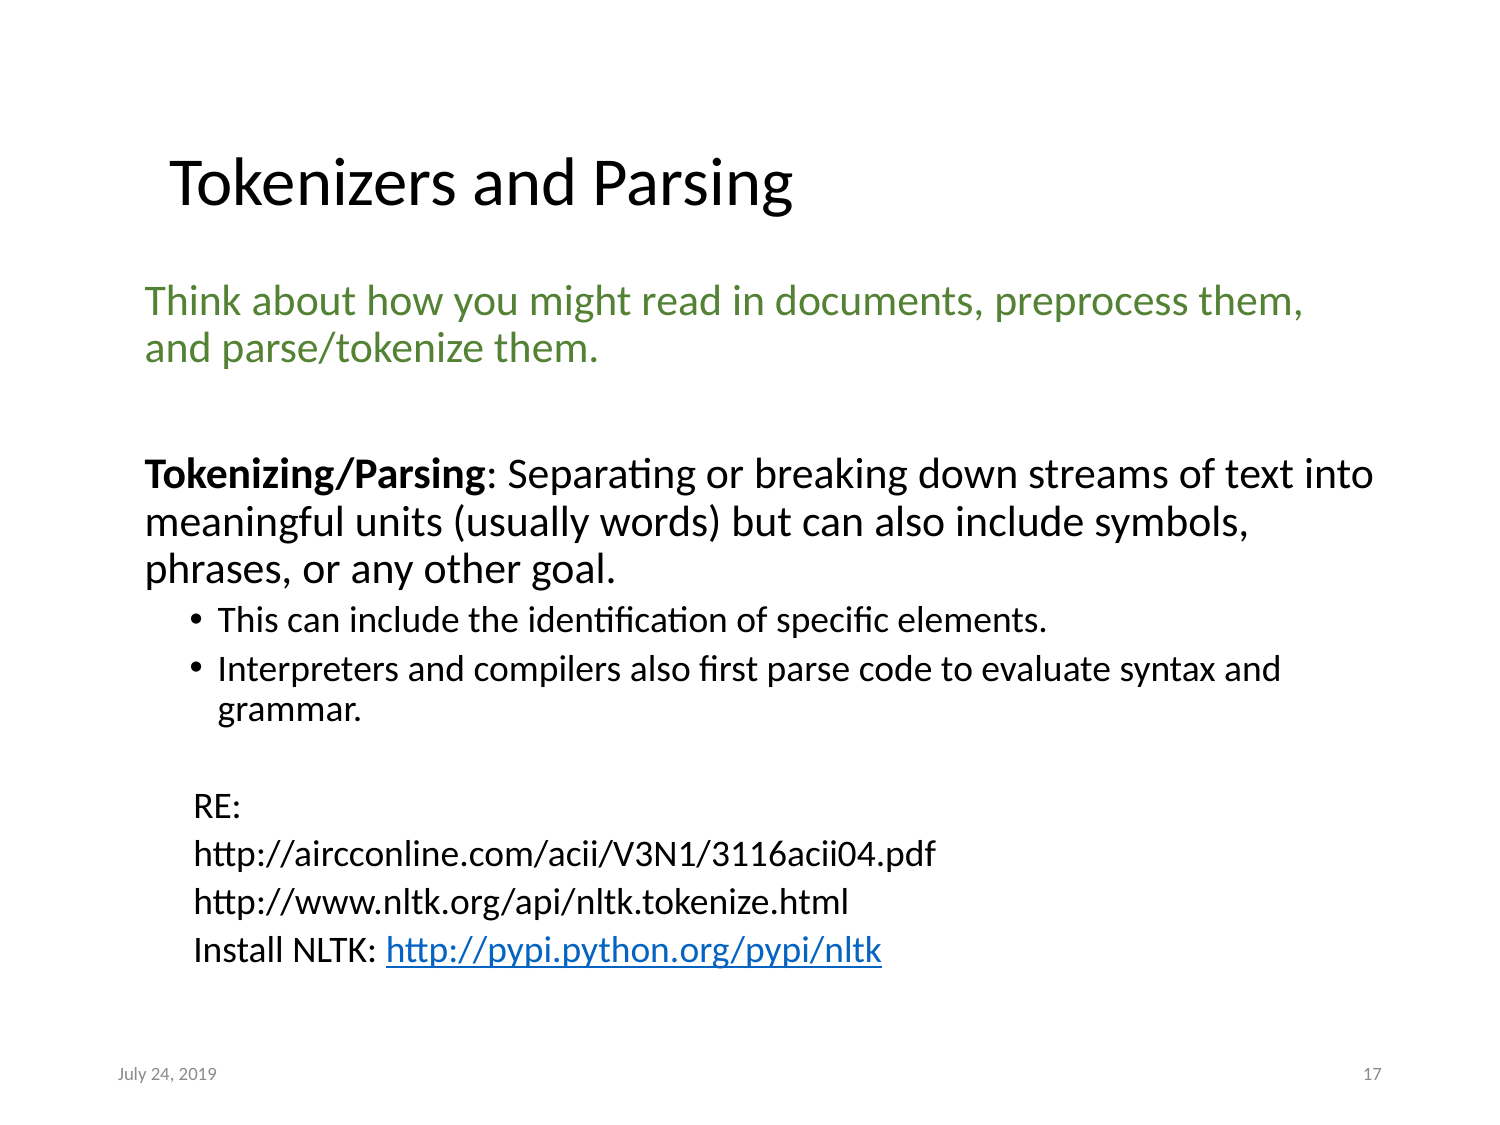

# Tokenizers and Parsing
Think about how you might read in documents, preprocess them, and parse/tokenize them.

Tokenizing/Parsing: Separating or breaking down streams of text into meaningful units (usually words) but can also include symbols, phrases, or any other goal.
This can include the identification of specific elements.
Interpreters and compilers also first parse code to evaluate syntax and grammar.

RE:
http://aircconline.com/acii/V3N1/3116acii04.pdf
http://www.nltk.org/api/nltk.tokenize.html
Install NLTK: http://pypi.python.org/pypi/nltk
July 24, 2019
17